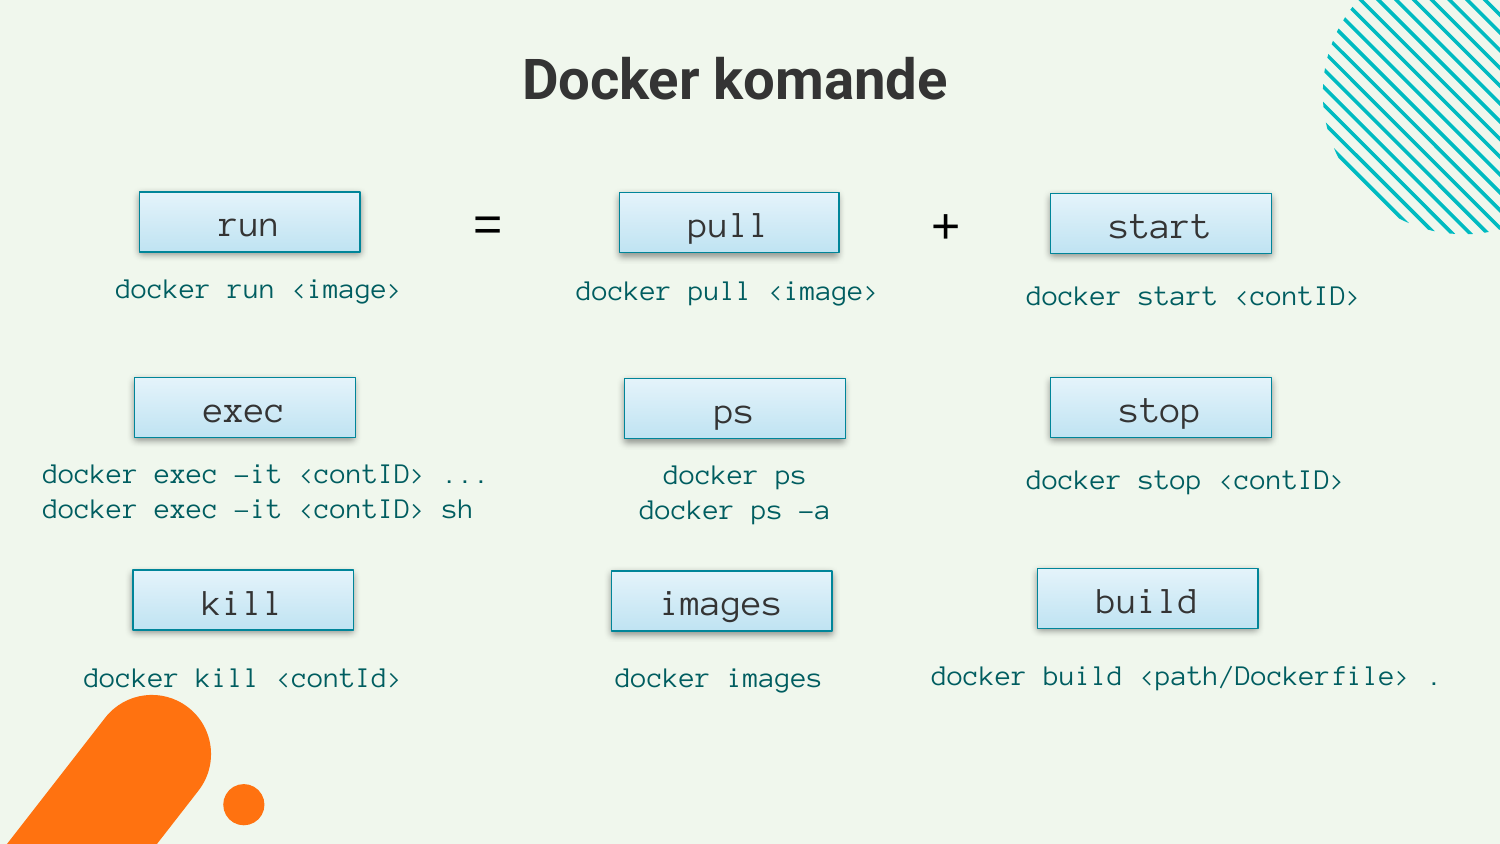

# Docker komande
=
+
run
pull
start
docker run <image>
docker pull <image>
docker start <contID>
stop
exec
ps
docker exec -it <contID> ...
docker exec –it <contID> sh
docker ps
docker ps -a
docker stop <contID>
build
kill
images
docker build <path/Dockerfile> .
docker kill <contId>
docker images